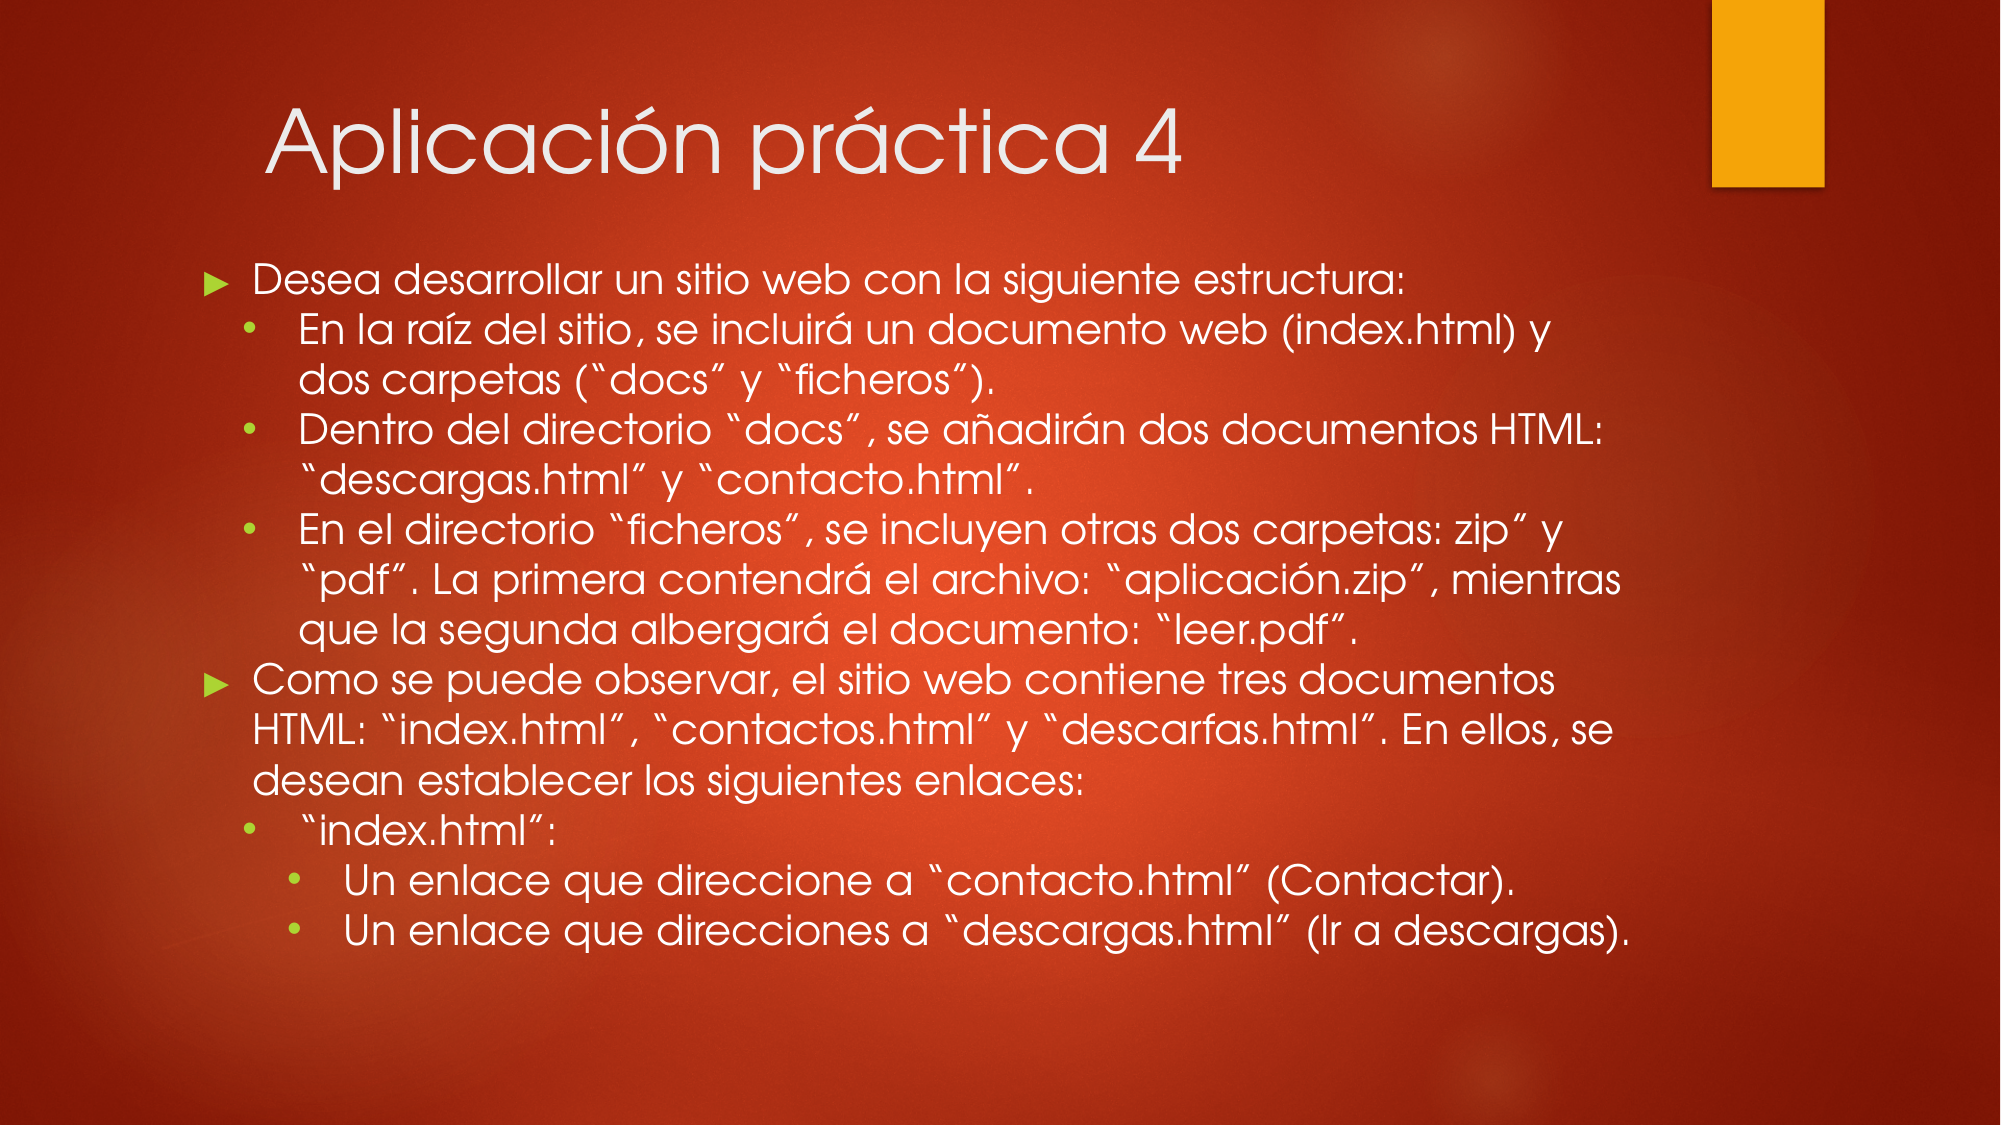

Aplicación práctica 4
Desea desarrollar un sitio web con la siguiente estructura:
En la raíz del sitio, se incluirá un documento web (index.html) y dos carpetas (“docs” y “ficheros”).
Dentro del directorio “docs”, se añadirán dos documentos HTML: “descargas.html” y “contacto.html”.
En el directorio “ficheros”, se incluyen otras dos carpetas: zip” y “pdf”. La primera contendrá el archivo: “aplicación.zip”, mientras que la segunda albergará el documento: “leer.pdf”.
Como se puede observar, el sitio web contiene tres documentos HTML: “index.html”, “contactos.html” y “descarfas.html”. En ellos, se desean establecer los siguientes enlaces:
“index.html”:
Un enlace que direccione a “contacto.html” (Contactar).
Un enlace que direcciones a “descargas.html” (Ir a descargas).